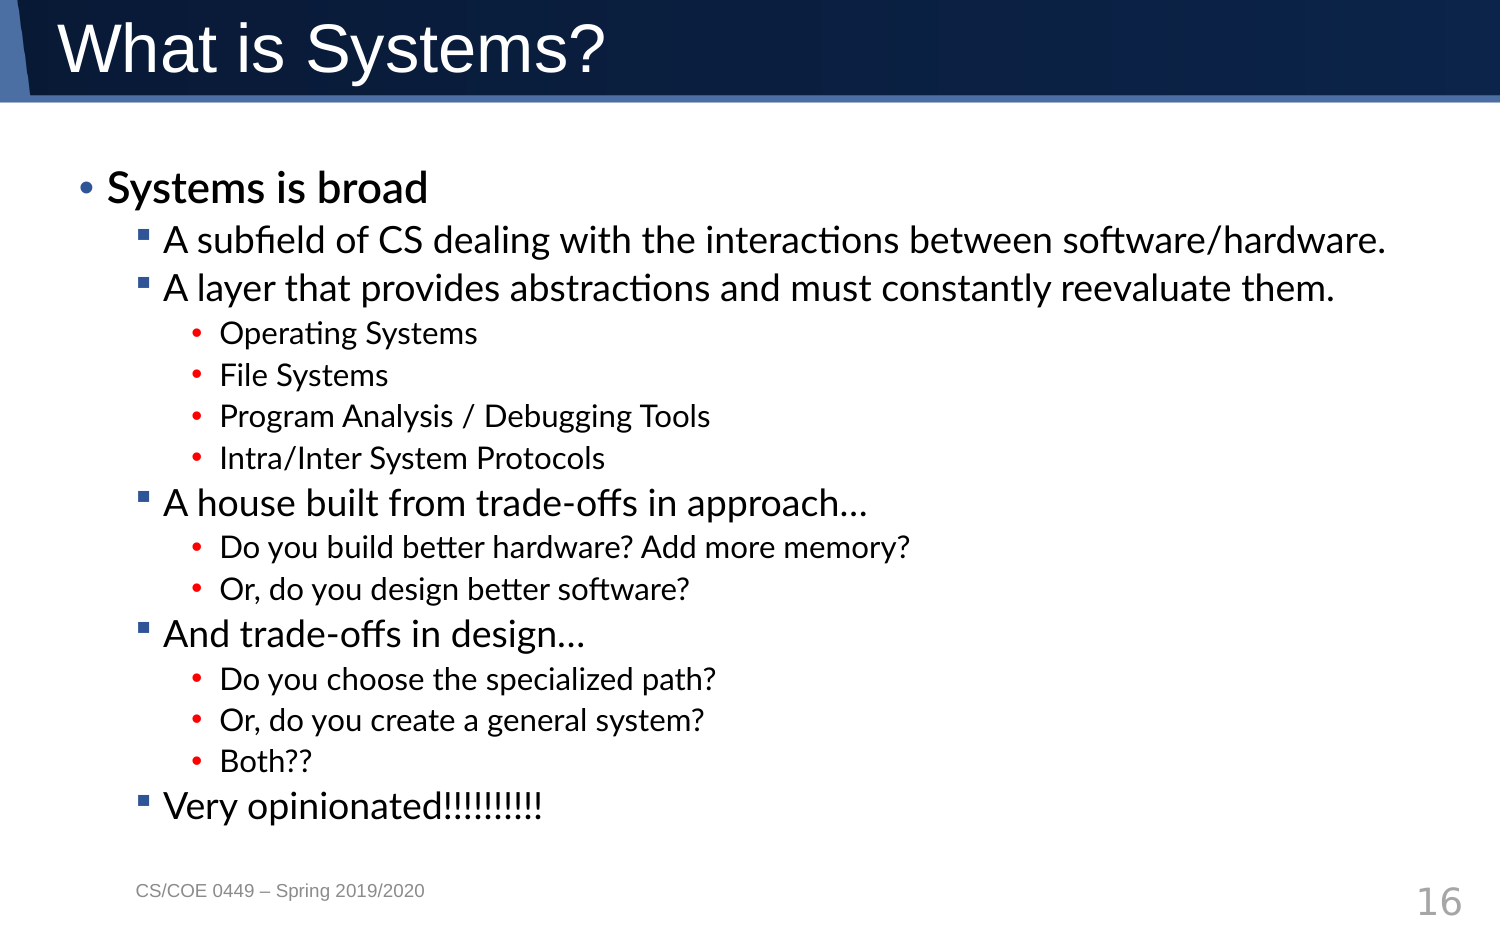

# What is Systems?
Systems is broad
A subfield of CS dealing with the interactions between software/hardware.
A layer that provides abstractions and must constantly reevaluate them.
Operating Systems
File Systems
Program Analysis / Debugging Tools
Intra/Inter System Protocols
A house built from trade-offs in approach…
Do you build better hardware? Add more memory?
Or, do you design better software?
And trade-offs in design…
Do you choose the specialized path?
Or, do you create a general system?
Both??
Very opinionated!!!!!!!!!!

CS/COE 0449 – Spring 2019/2020
16